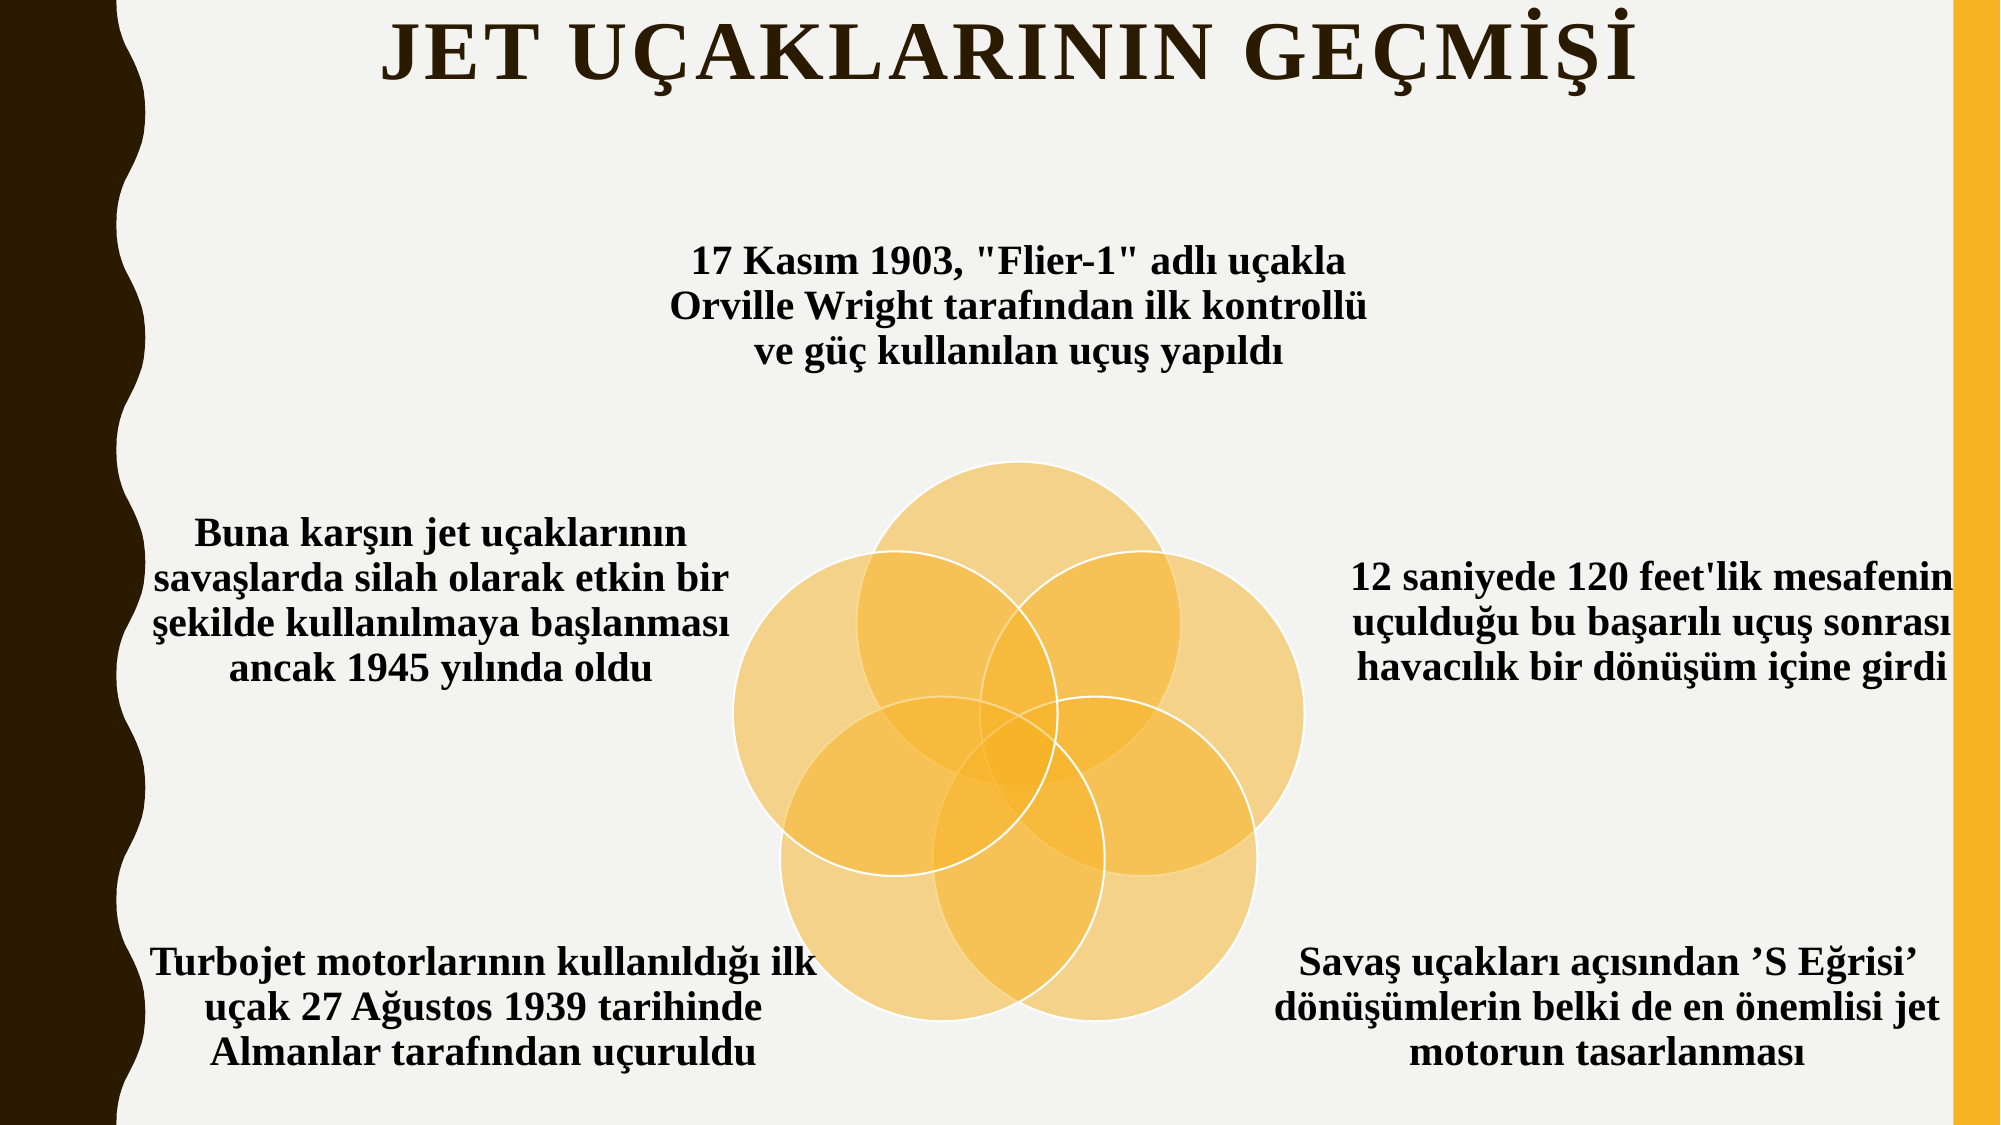

# JET UÇAKLARININ GEÇMİŞİ
17 Kasım 1903, "Flier-1" adlı uçakla Orville Wright tarafından ilk kontrollü ve güç kullanılan uçuş yapıldı
12 saniyede 120 feet'lik mesafenin uçulduğu bu başarılı uçuş sonrası havacılık bir dönüşüm içine girdi
Savaş uçakları açısından ’S Eğrisi’ dönüşümlerin belki de en önemlisi jet motorun tasarlanması
Turbojet motorlarının kullanıldığı ilk uçak 27 Ağustos 1939 tarihinde Almanlar tarafından uçuruldu
Buna karşın jet uçaklarının savaşlarda silah olarak etkin bir şekilde kullanılmaya başlanması ancak 1945 yılında oldu